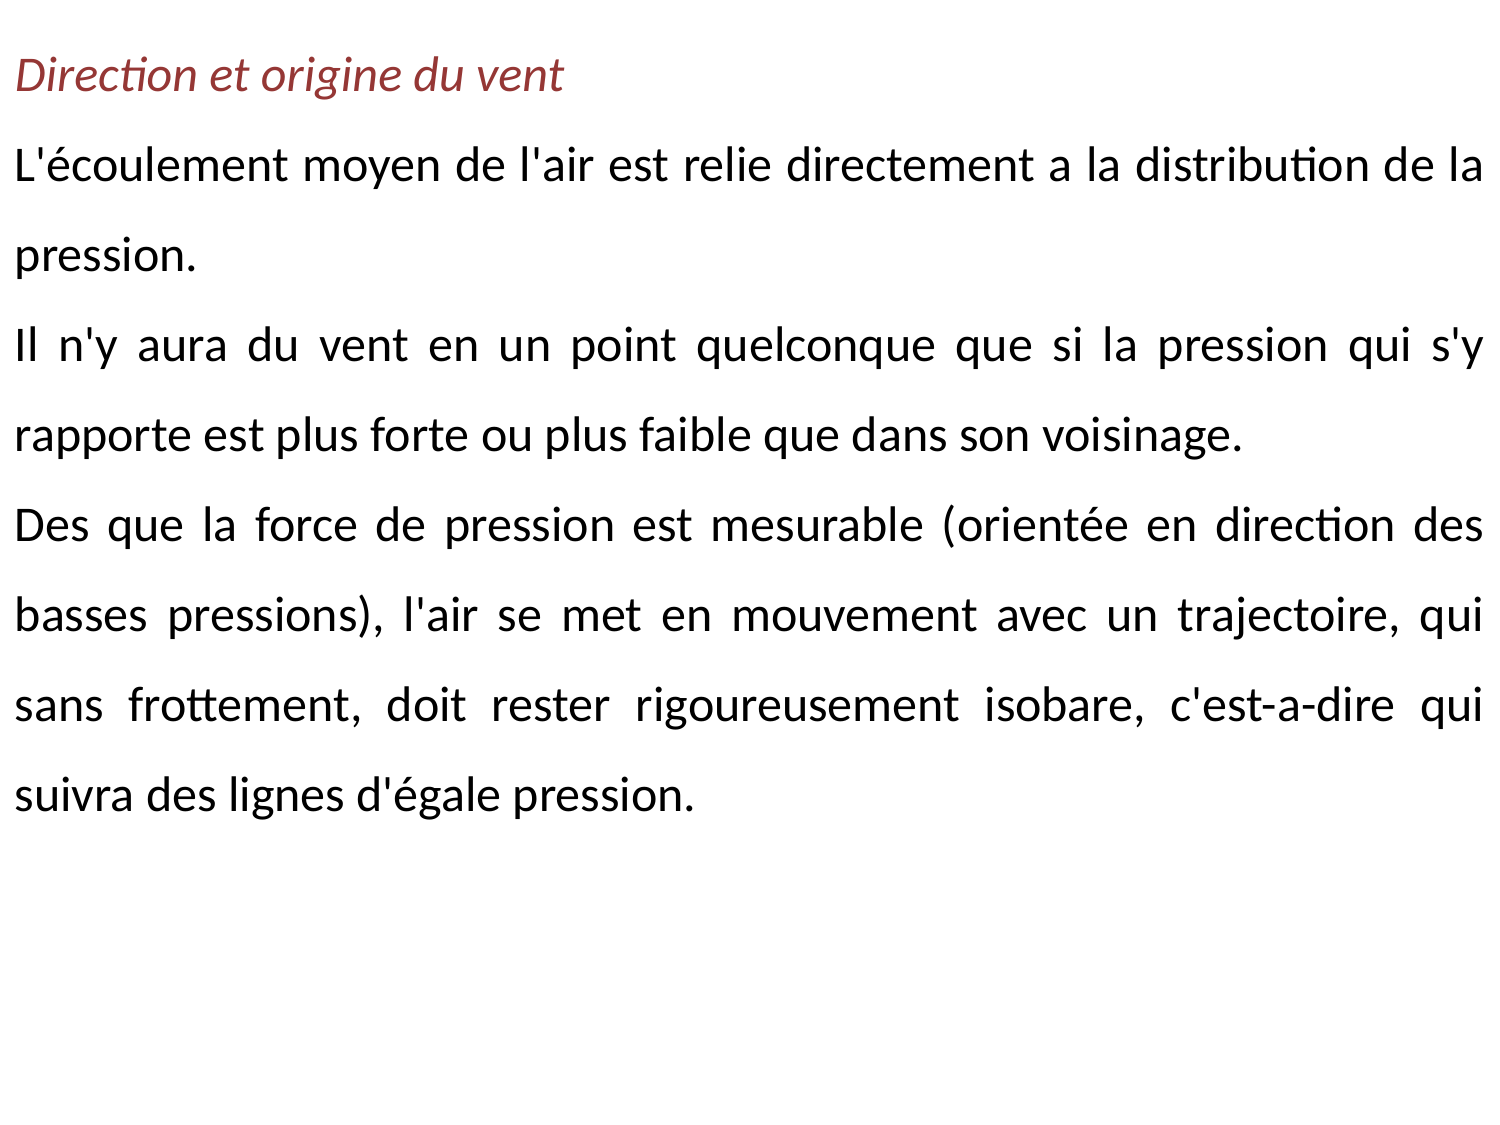

Direction et origine du vent
L'écoulement moyen de l'air est relie directement a la distribution de la pression.
Il n'y aura du vent en un point quelconque que si la pression qui s'y rapporte est plus forte ou plus faible que dans son voisinage.
Des que la force de pression est mesurable (orientée en direction des basses pressions), l'air se met en mouvement avec un trajectoire, qui sans frottement, doit rester rigoureusement isobare, c'est-a-dire qui suivra des lignes d'égale pression.